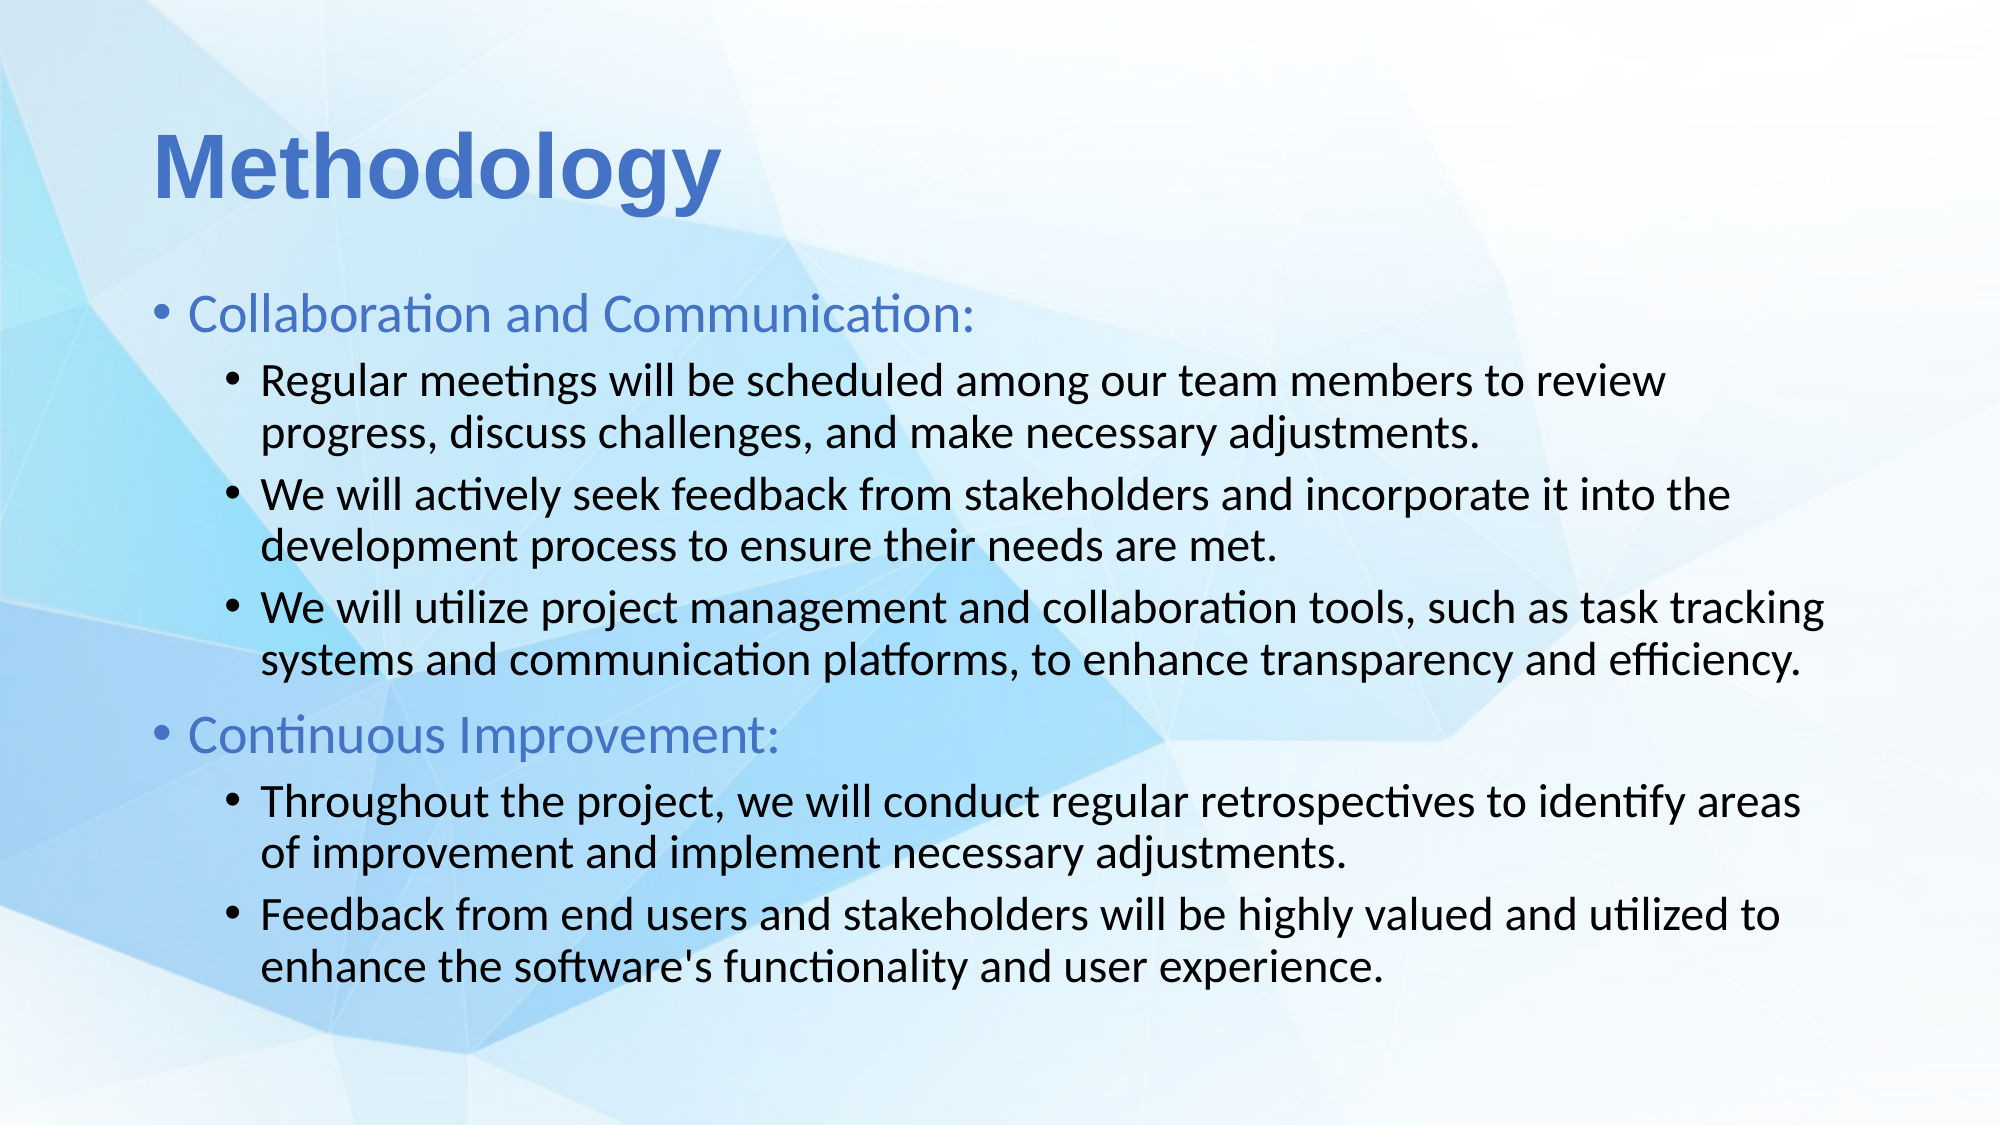

# Methodology
Collaboration and Communication:
Regular meetings will be scheduled among our team members to review progress, discuss challenges, and make necessary adjustments.
We will actively seek feedback from stakeholders and incorporate it into the development process to ensure their needs are met.
We will utilize project management and collaboration tools, such as task tracking systems and communication platforms, to enhance transparency and efficiency.
Continuous Improvement:
Throughout the project, we will conduct regular retrospectives to identify areas of improvement and implement necessary adjustments.
Feedback from end users and stakeholders will be highly valued and utilized to enhance the software's functionality and user experience.